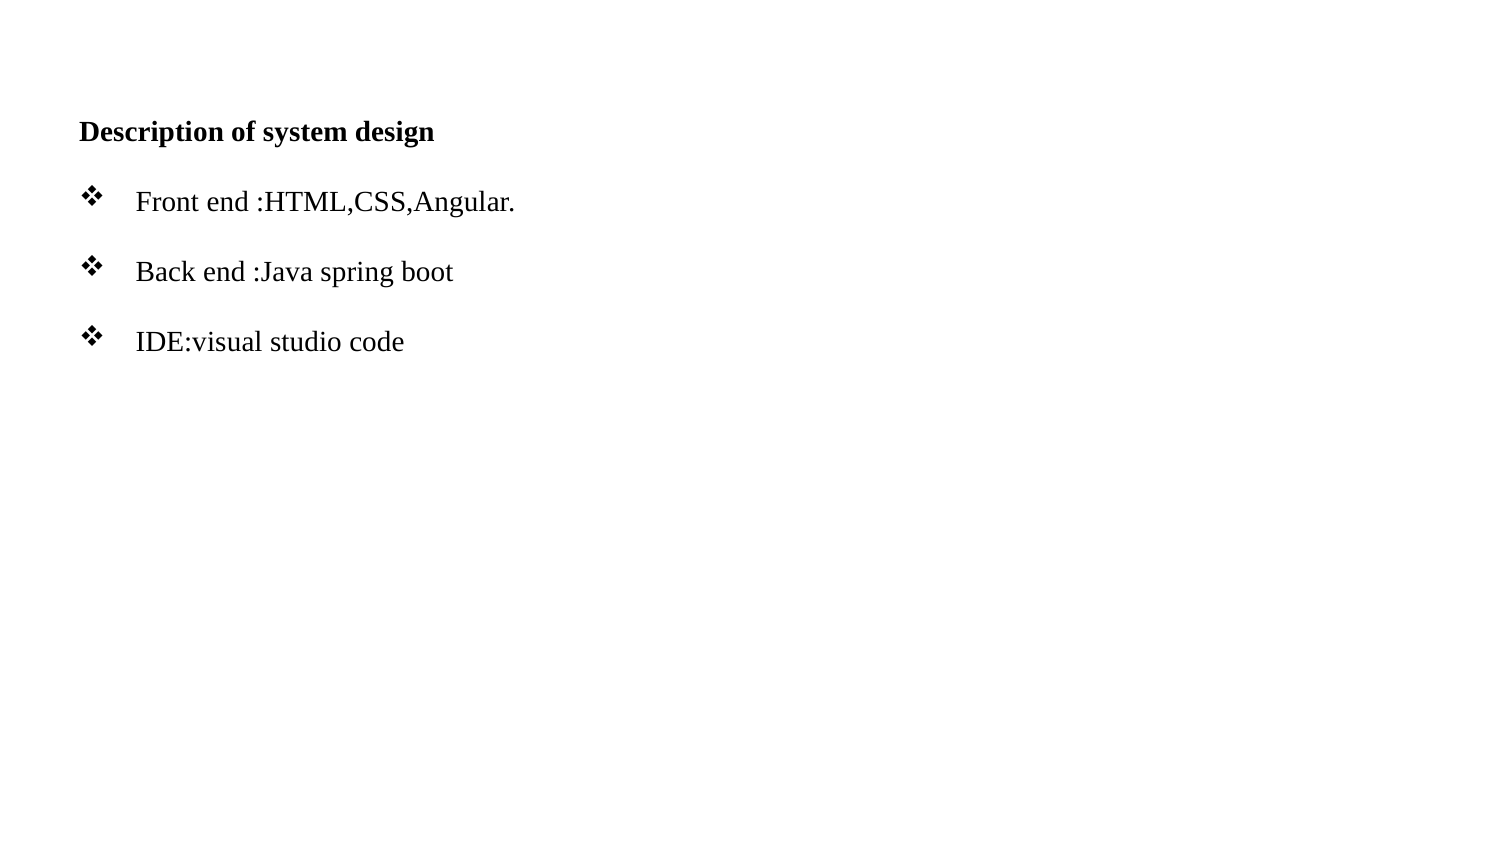

Description of system design

Front end :HTML,CSS,Angular.

Back end :Java spring boot

IDE:visual studio code